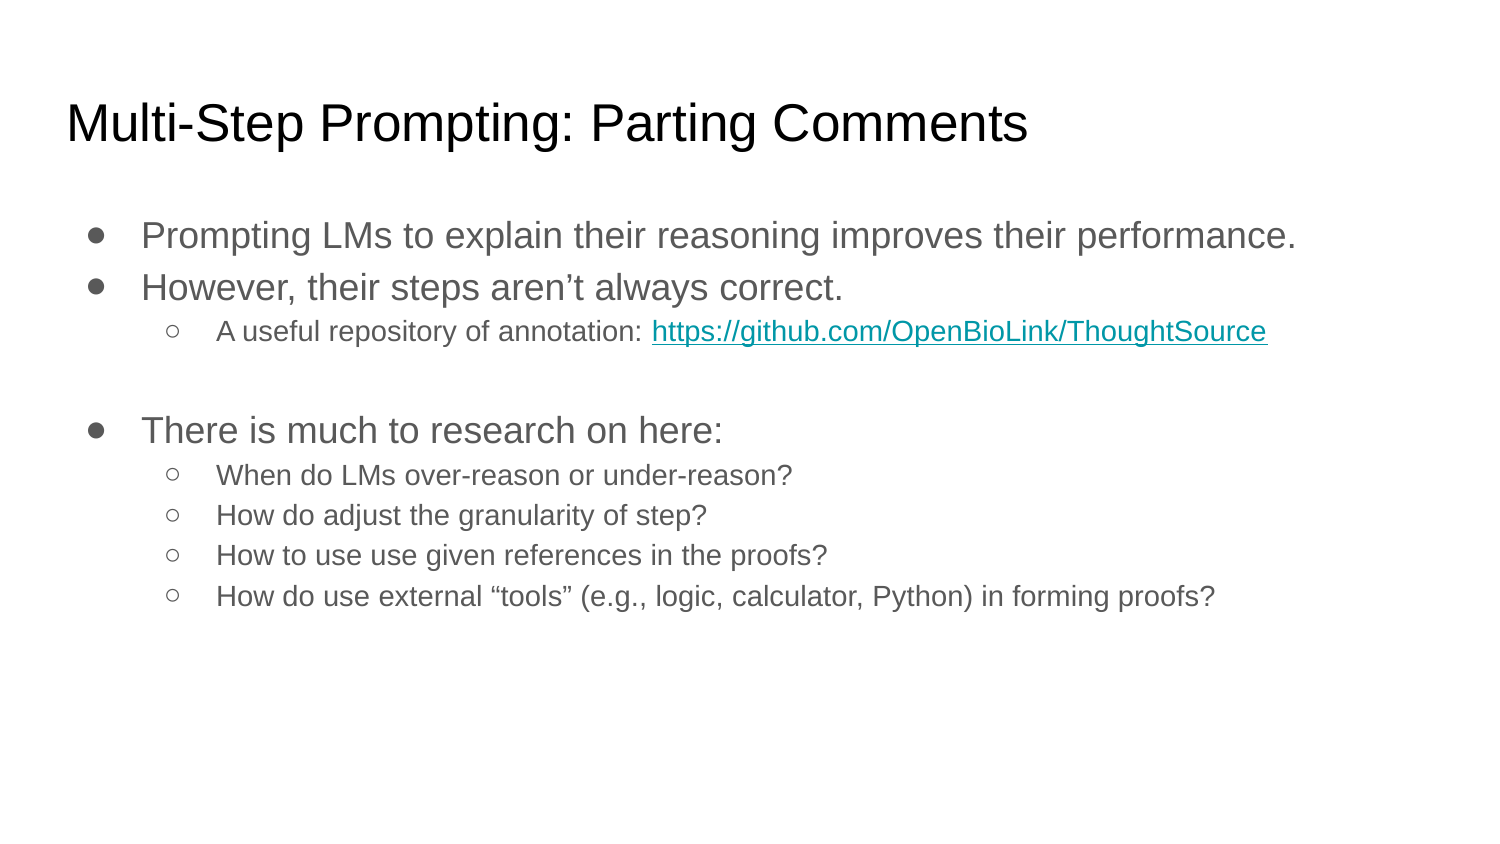

# Multi-Step Prompting: Parting Comments
Prompting LMs to explain their reasoning improves their performance.
However, their steps aren’t always correct.
A useful repository of annotation: https://github.com/OpenBioLink/ThoughtSource

There is much to research on here:
When do LMs over-reason or under-reason?
How do adjust the granularity of step?
How to use use given references in the proofs?
How do use external “tools” (e.g., logic, calculator, Python) in forming proofs?